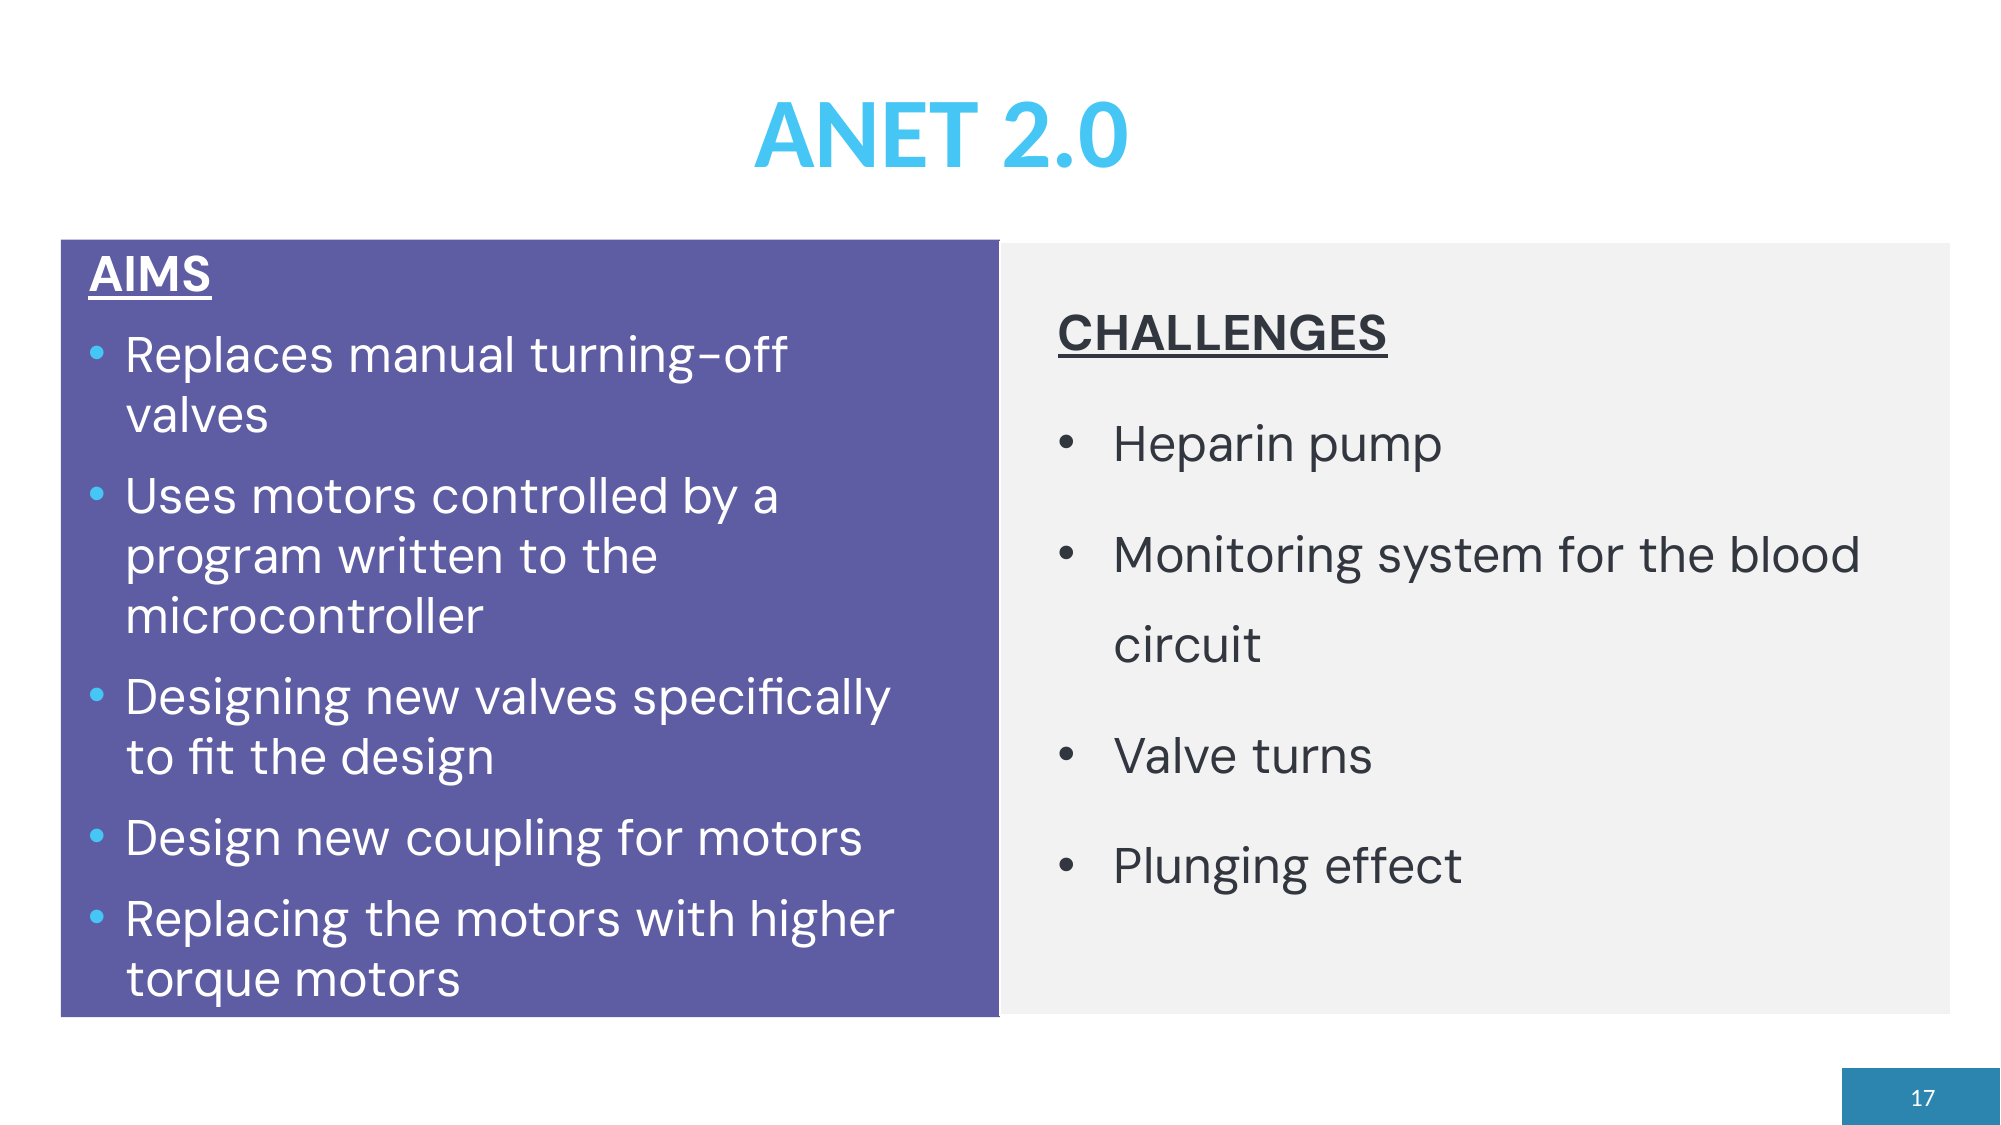

# ANET 2.0
AIMS
Replaces manual turning-off valves
Uses motors controlled by a program written to the microcontroller
Designing new valves specifically to fit the design
Design new coupling for motors
Replacing the motors with higher torque motors

CHALLENGES
Heparin pump
Monitoring system for the blood circuit
Valve turns
Plunging effect
17